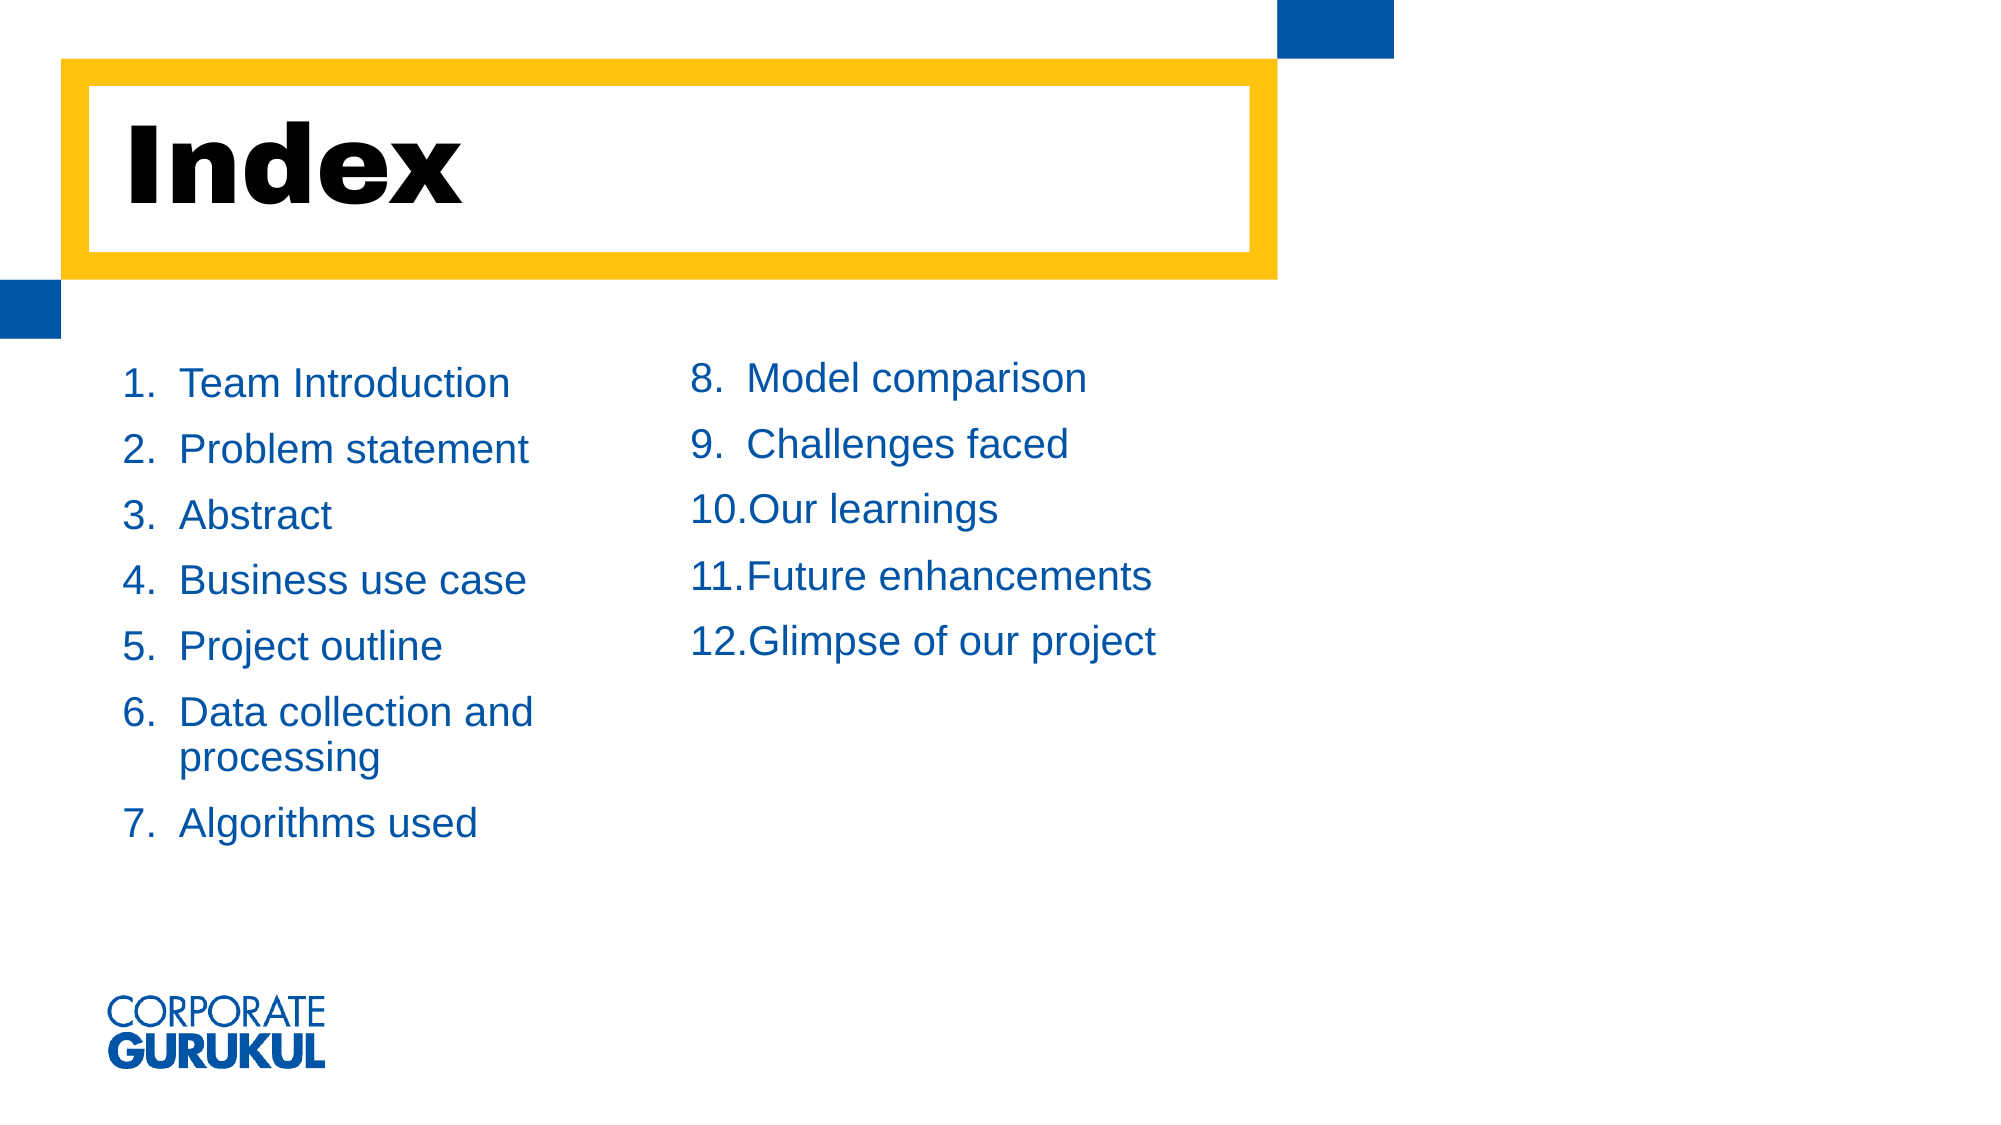

# Index

Team Introduction
Problem statement
Abstract
Business use case
Project outline
Data collection and processing
Algorithms used

Model comparison
Challenges faced
Our learnings
Future enhancements
Glimpse of our project